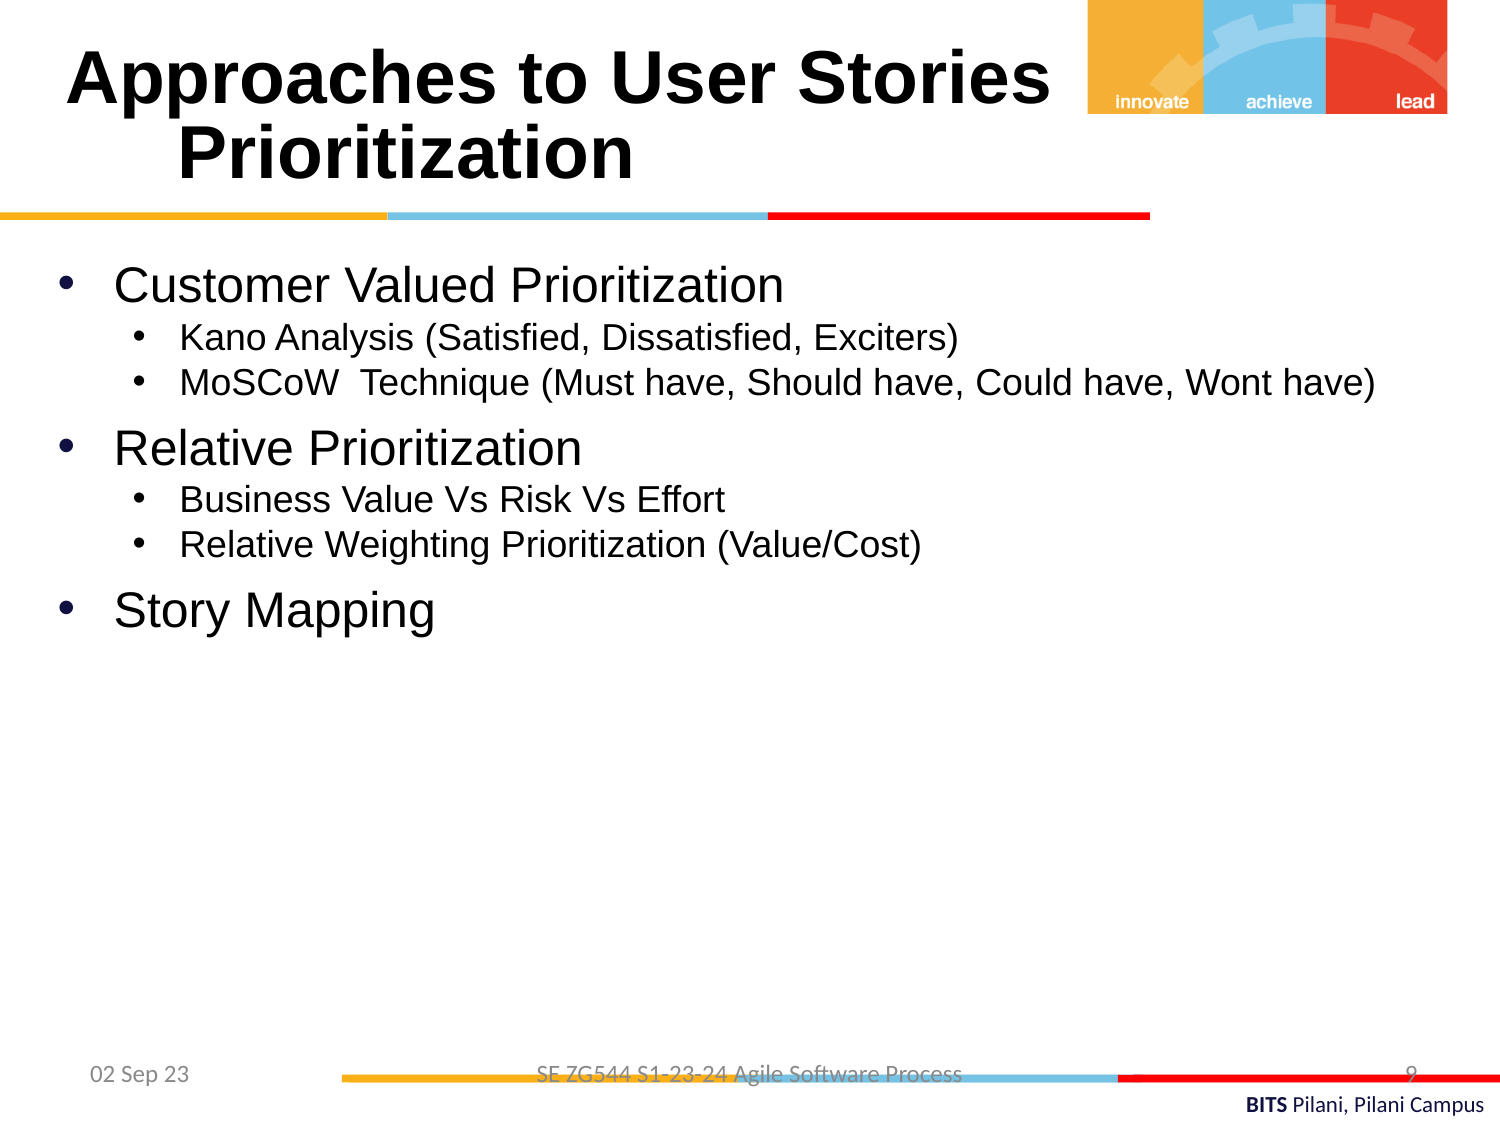

Approaches to User Stories Prioritization
Customer Valued Prioritization
Kano Analysis (Satisfied, Dissatisfied, Exciters)
MoSCoW  Technique (Must have, Should have, Could have, Wont have)
Relative Prioritization
Business Value Vs Risk Vs Effort
Relative Weighting Prioritization (Value/Cost)
Story Mapping
9
02 Sep 23
SE ZG544 S1-23-24 Agile Software Process